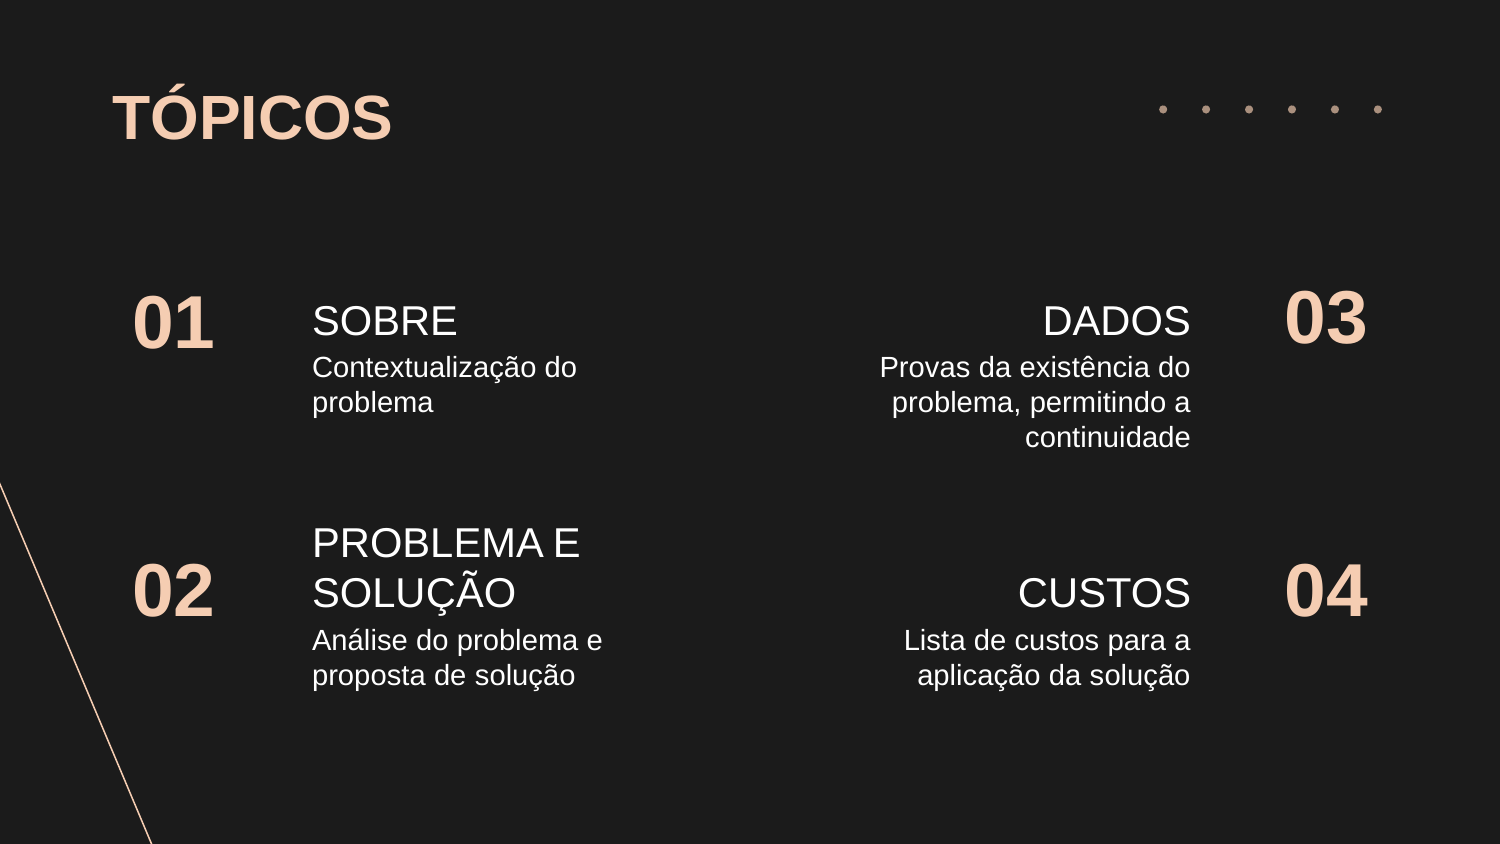

TÓPICOS
# SOBRE
DADOS
03
01
Contextualização do problema
Provas da existência do problema, permitindo a continuidade
PROBLEMA E SOLUÇÃO
CUSTOS
02
04
Análise do problema e proposta de solução
Lista de custos para a aplicação da solução